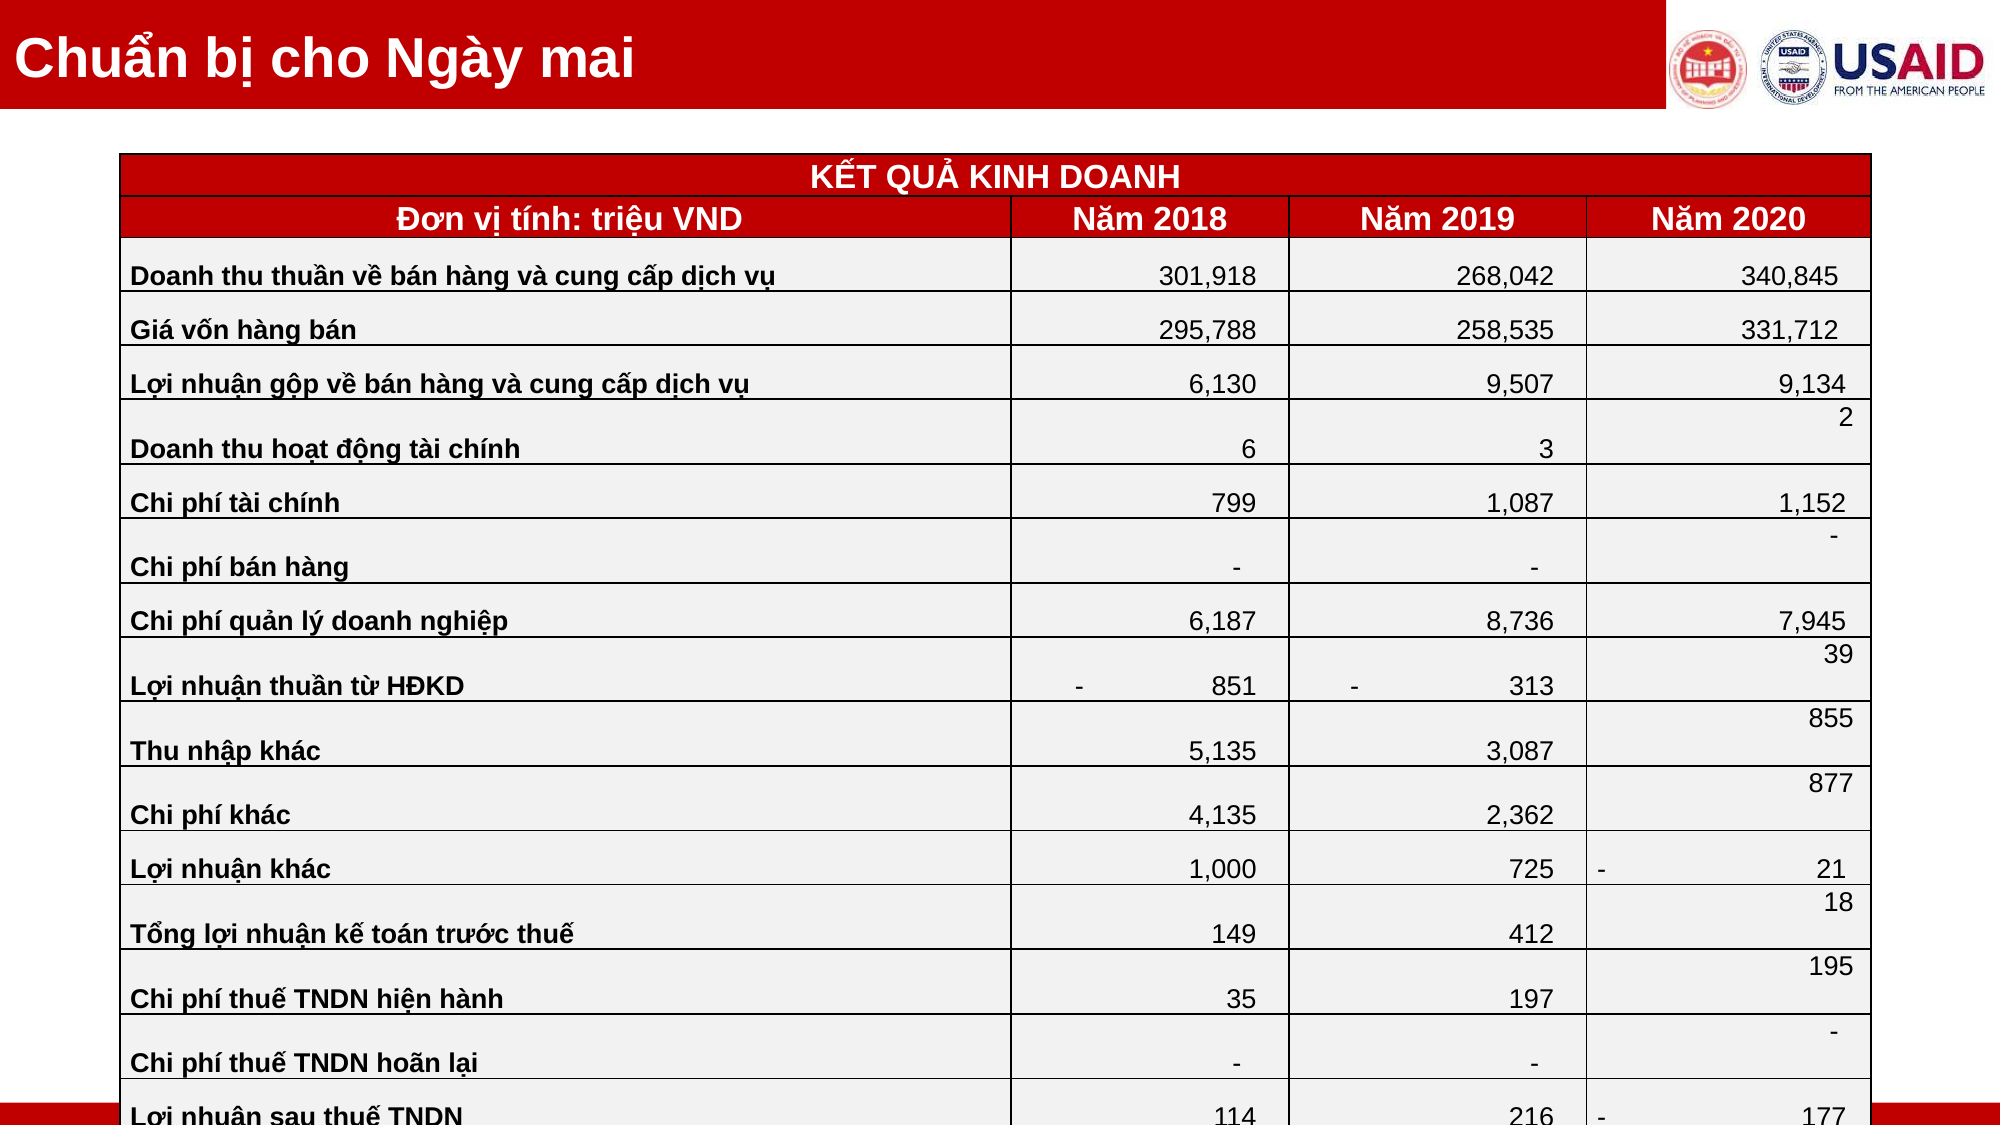

Chuẩn bị cho Ngày mai
| KẾT QUẢ KINH DOANH |  |  |  |
| --- | --- | --- | --- |
| Đơn vị tính: triệu VND | Năm 2018 | Năm 2019 | Năm 2020 |
| Doanh thu thuần về bán hàng và cung cấp dịch vụ | 301,918 | 268,042 | 340,845 |
| Giá vốn hàng bán | 295,788 | 258,535 | 331,712 |
| Lợi nhuận gộp về bán hàng và cung cấp dịch vụ | 6,130 | 9,507 | 9,134 |
| Doanh thu hoạt động tài chính | 6 | 3 | 2 |
| Chi phí tài chính | 799 | 1,087 | 1,152 |
| Chi phí bán hàng | - | - | - |
| Chi phí quản lý doanh nghiệp | 6,187 | 8,736 | 7,945 |
| Lợi nhuận thuần từ HĐKD | - 851 | - 313 | 39 |
| Thu nhập khác | 5,135 | 3,087 | 855 |
| Chi phí khác | 4,135 | 2,362 | 877 |
| Lợi nhuận khác | 1,000 | 725 | - 21 |
| Tổng lợi nhuận kế toán trước thuế | 149 | 412 | 18 |
| Chi phí thuế TNDN hiện hành | 35 | 197 | 195 |
| Chi phí thuế TNDN hoãn lại | - | - | - |
| Lợi nhuận sau thuế TNDN | 114 | 216 | - 177 |